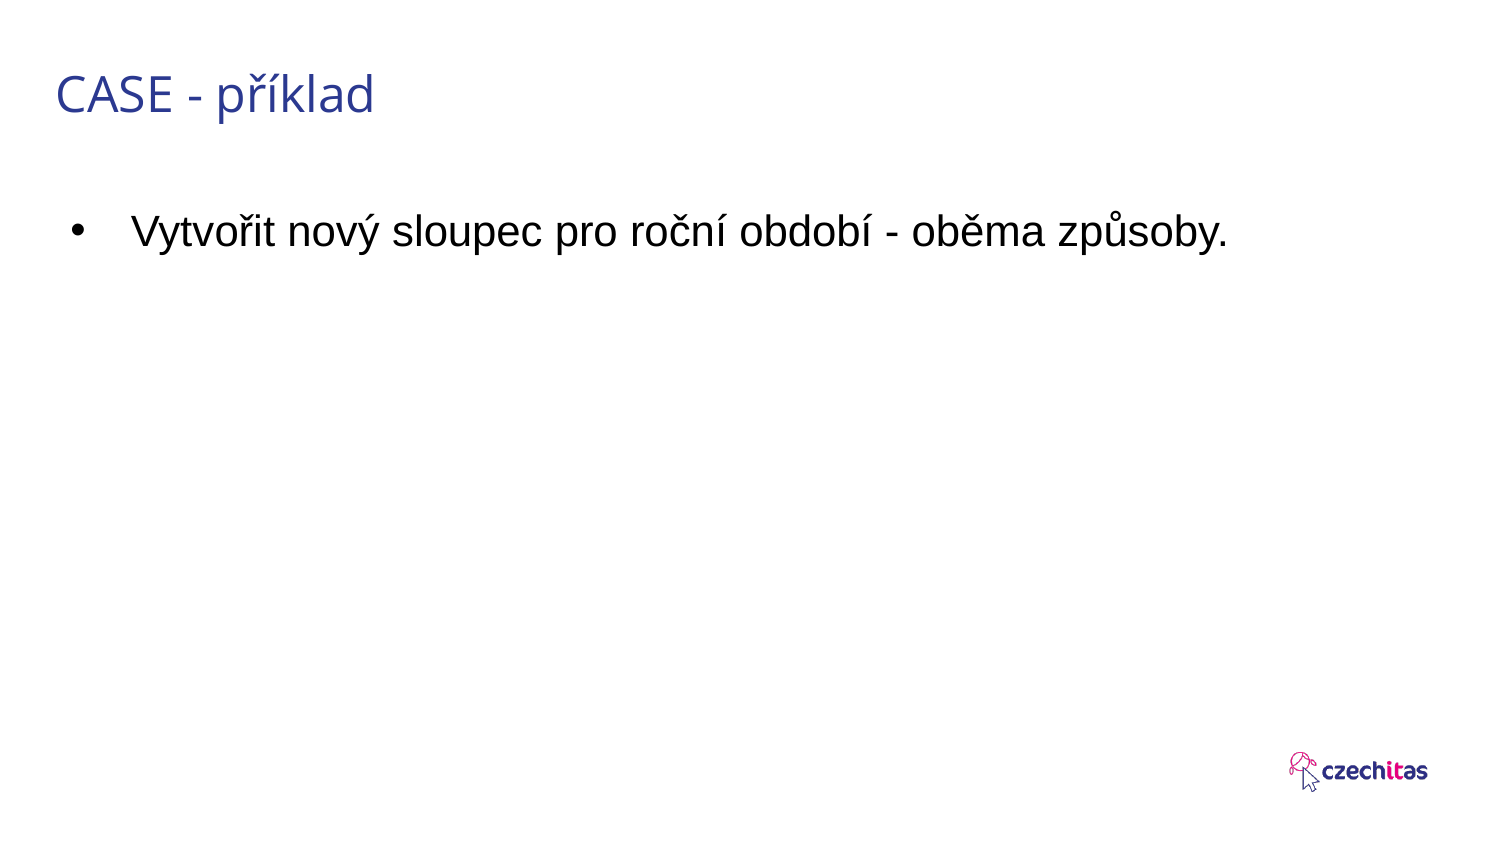

# CASE - příklad

Vytvořit nový sloupec pro roční období - oběma způsoby.